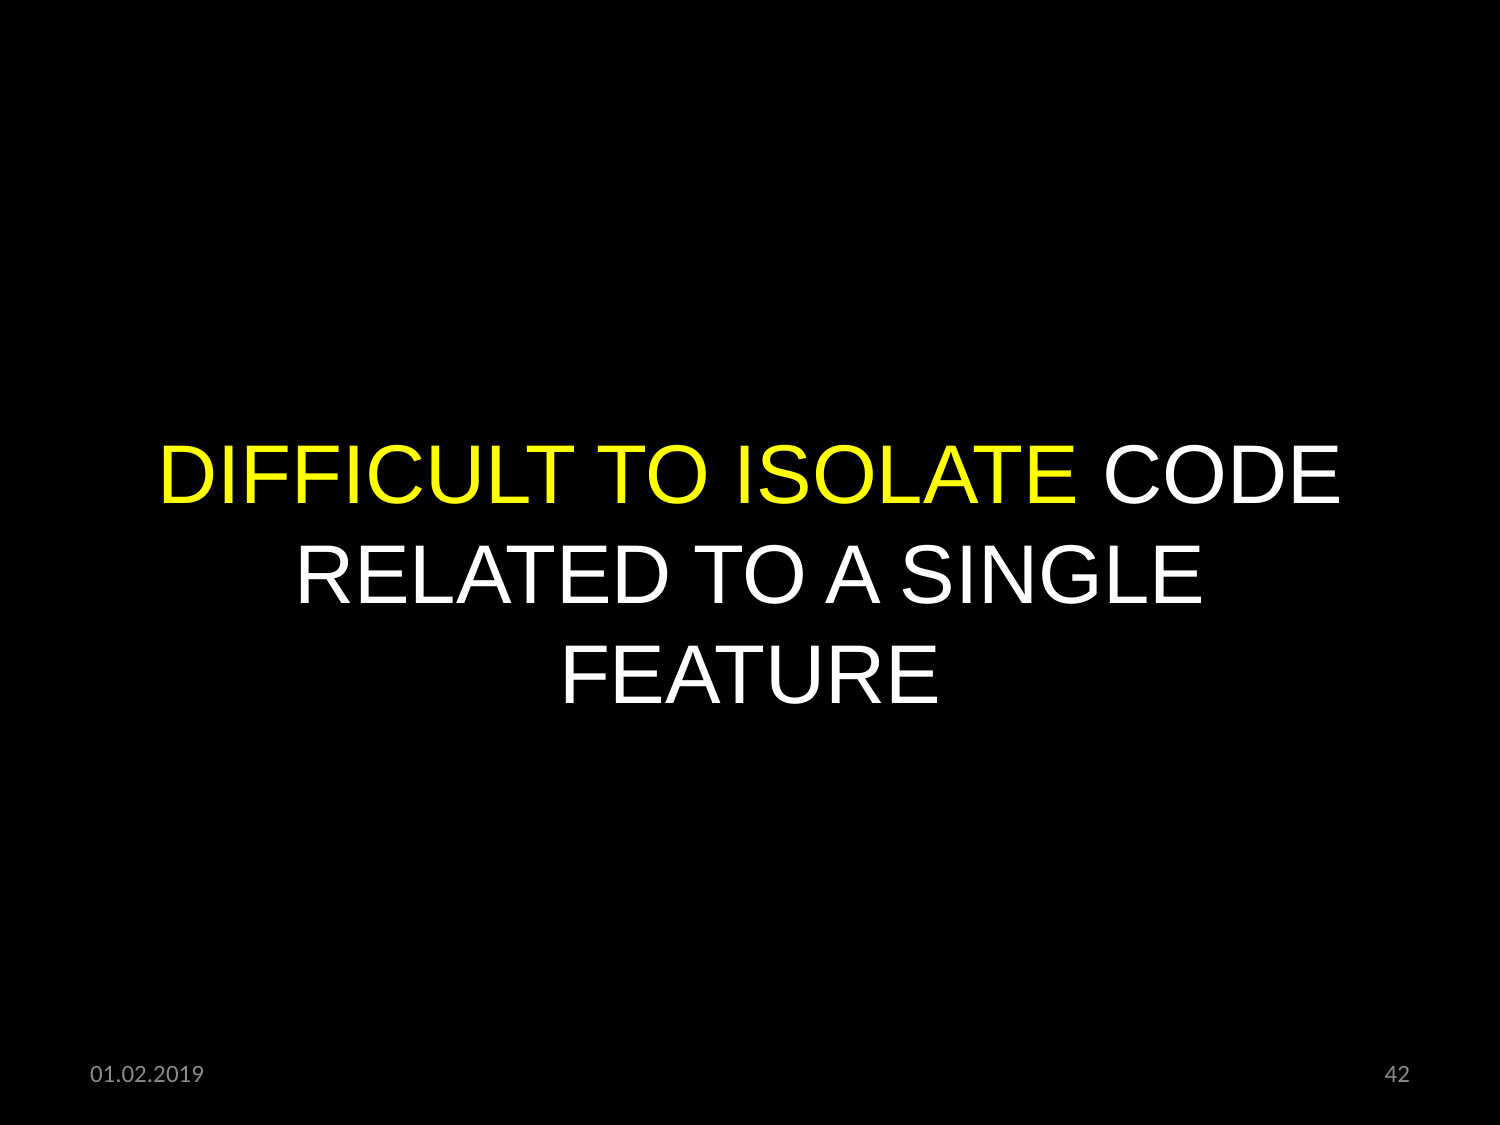

DIFFICULT TO ISOLATE CODE RELATED TO A SINGLE FEATURE
01.02.2019
42